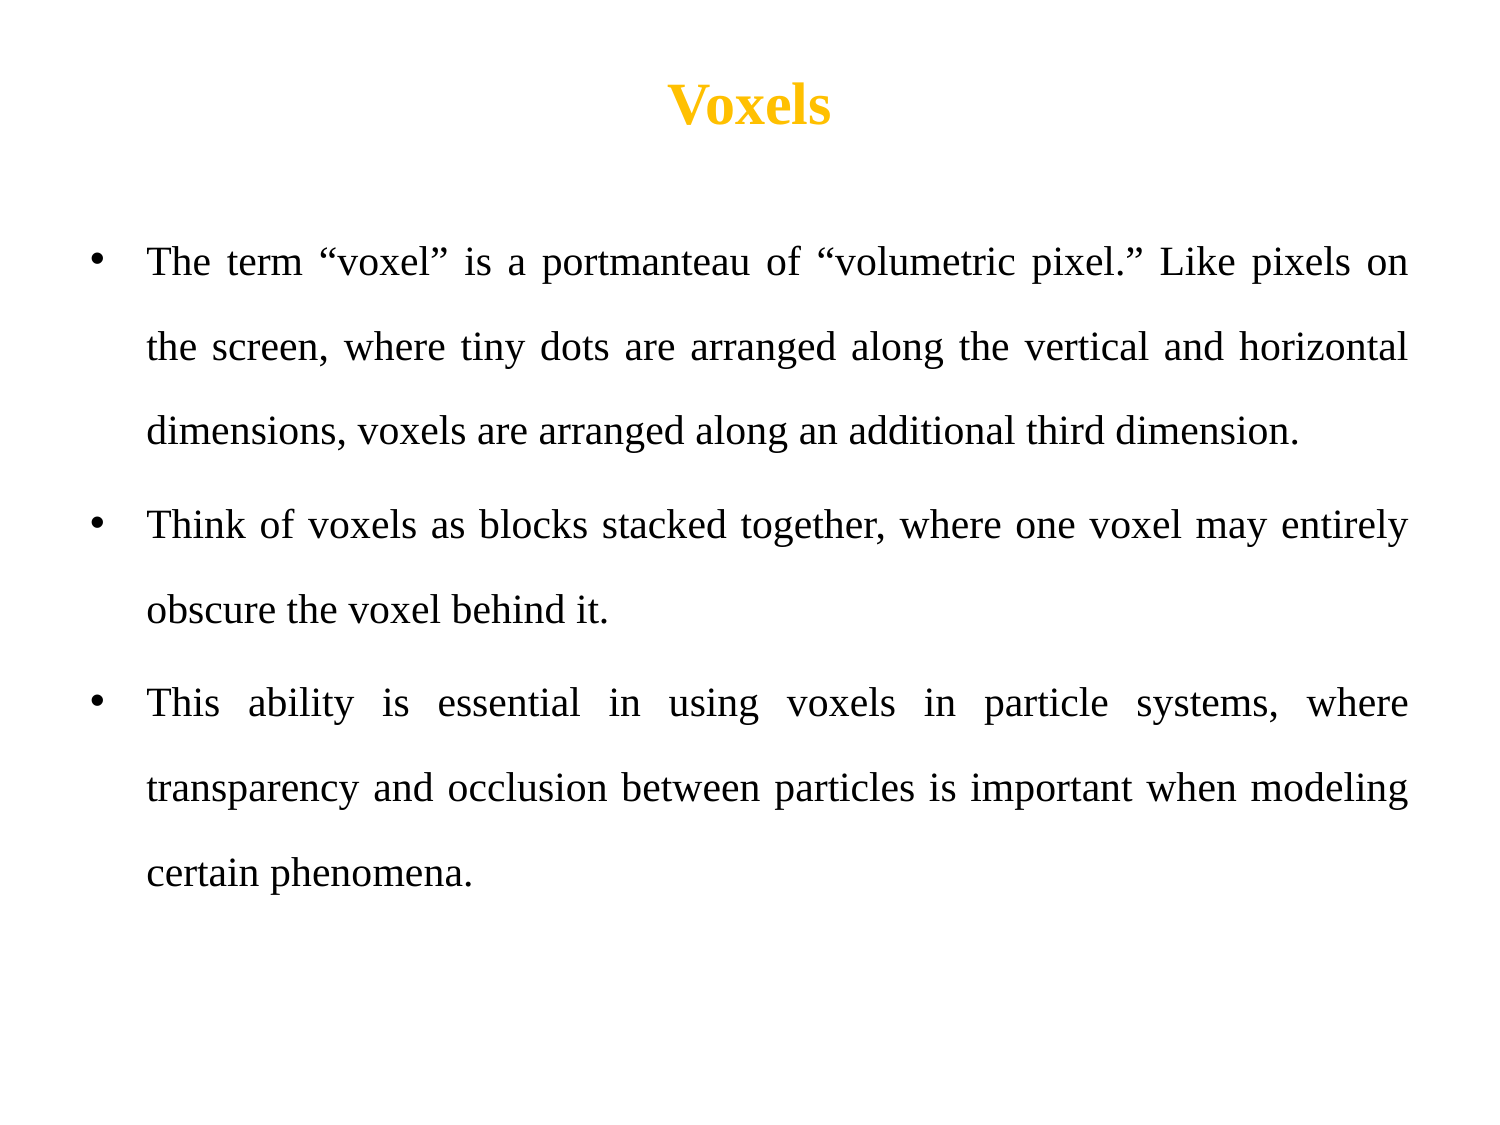

# Voxels
The term “voxel” is a portmanteau of “volumetric pixel.” Like pixels on the screen, where tiny dots are arranged along the vertical and horizontal dimensions, voxels are arranged along an additional third dimension.
Think of voxels as blocks stacked together, where one voxel may entirely obscure the voxel behind it.
This ability is essential in using voxels in particle systems, where transparency and occlusion between particles is important when modeling certain phenomena.